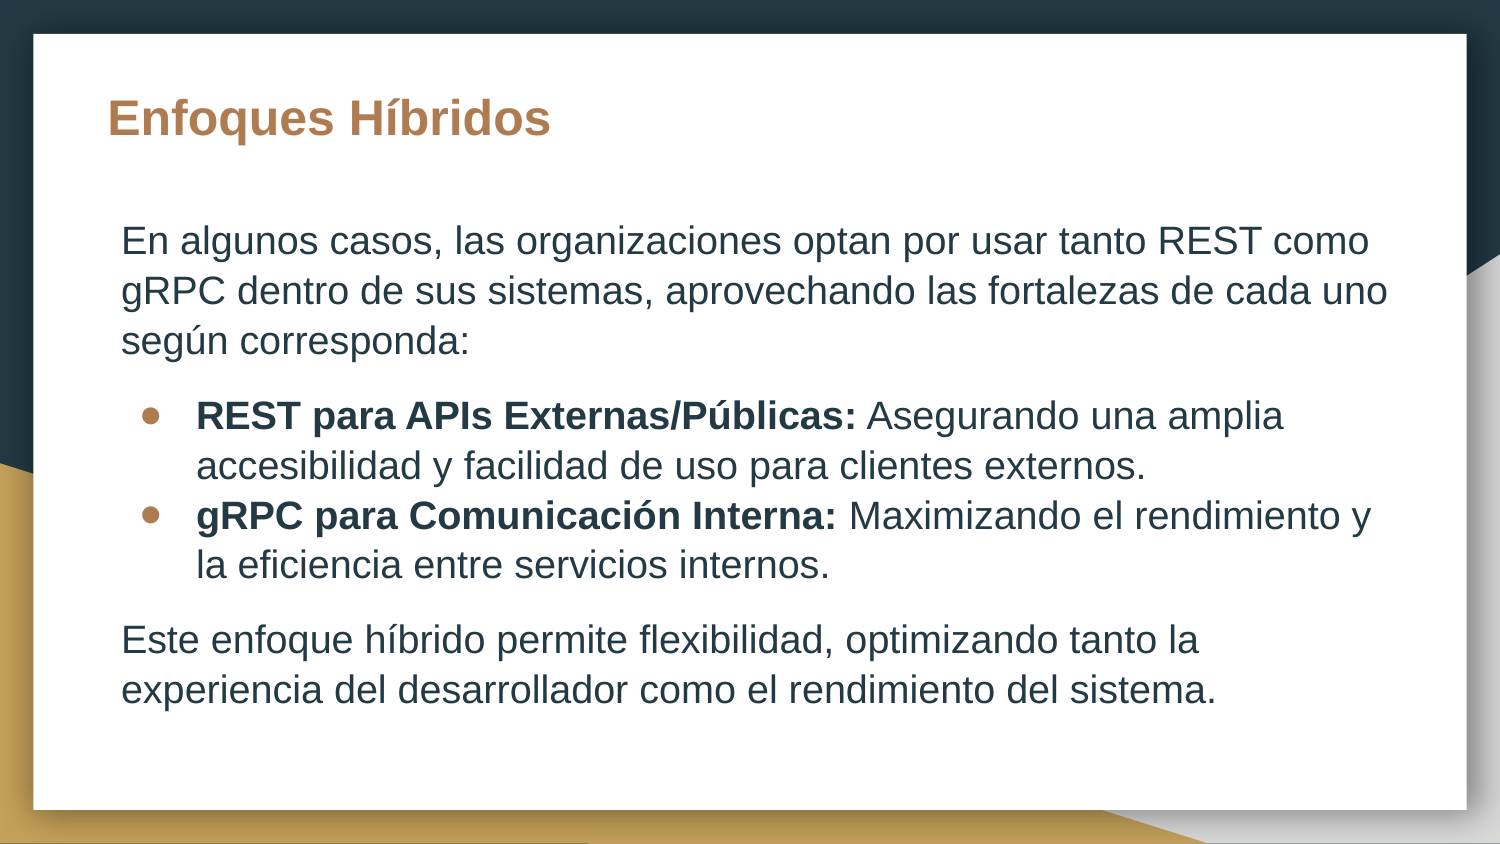

# Enfoques Híbridos
En algunos casos, las organizaciones optan por usar tanto REST como gRPC dentro de sus sistemas, aprovechando las fortalezas de cada uno según corresponda:
REST para APIs Externas/Públicas: Asegurando una amplia accesibilidad y facilidad de uso para clientes externos.
gRPC para Comunicación Interna: Maximizando el rendimiento y la eficiencia entre servicios internos.
Este enfoque híbrido permite flexibilidad, optimizando tanto la experiencia del desarrollador como el rendimiento del sistema.